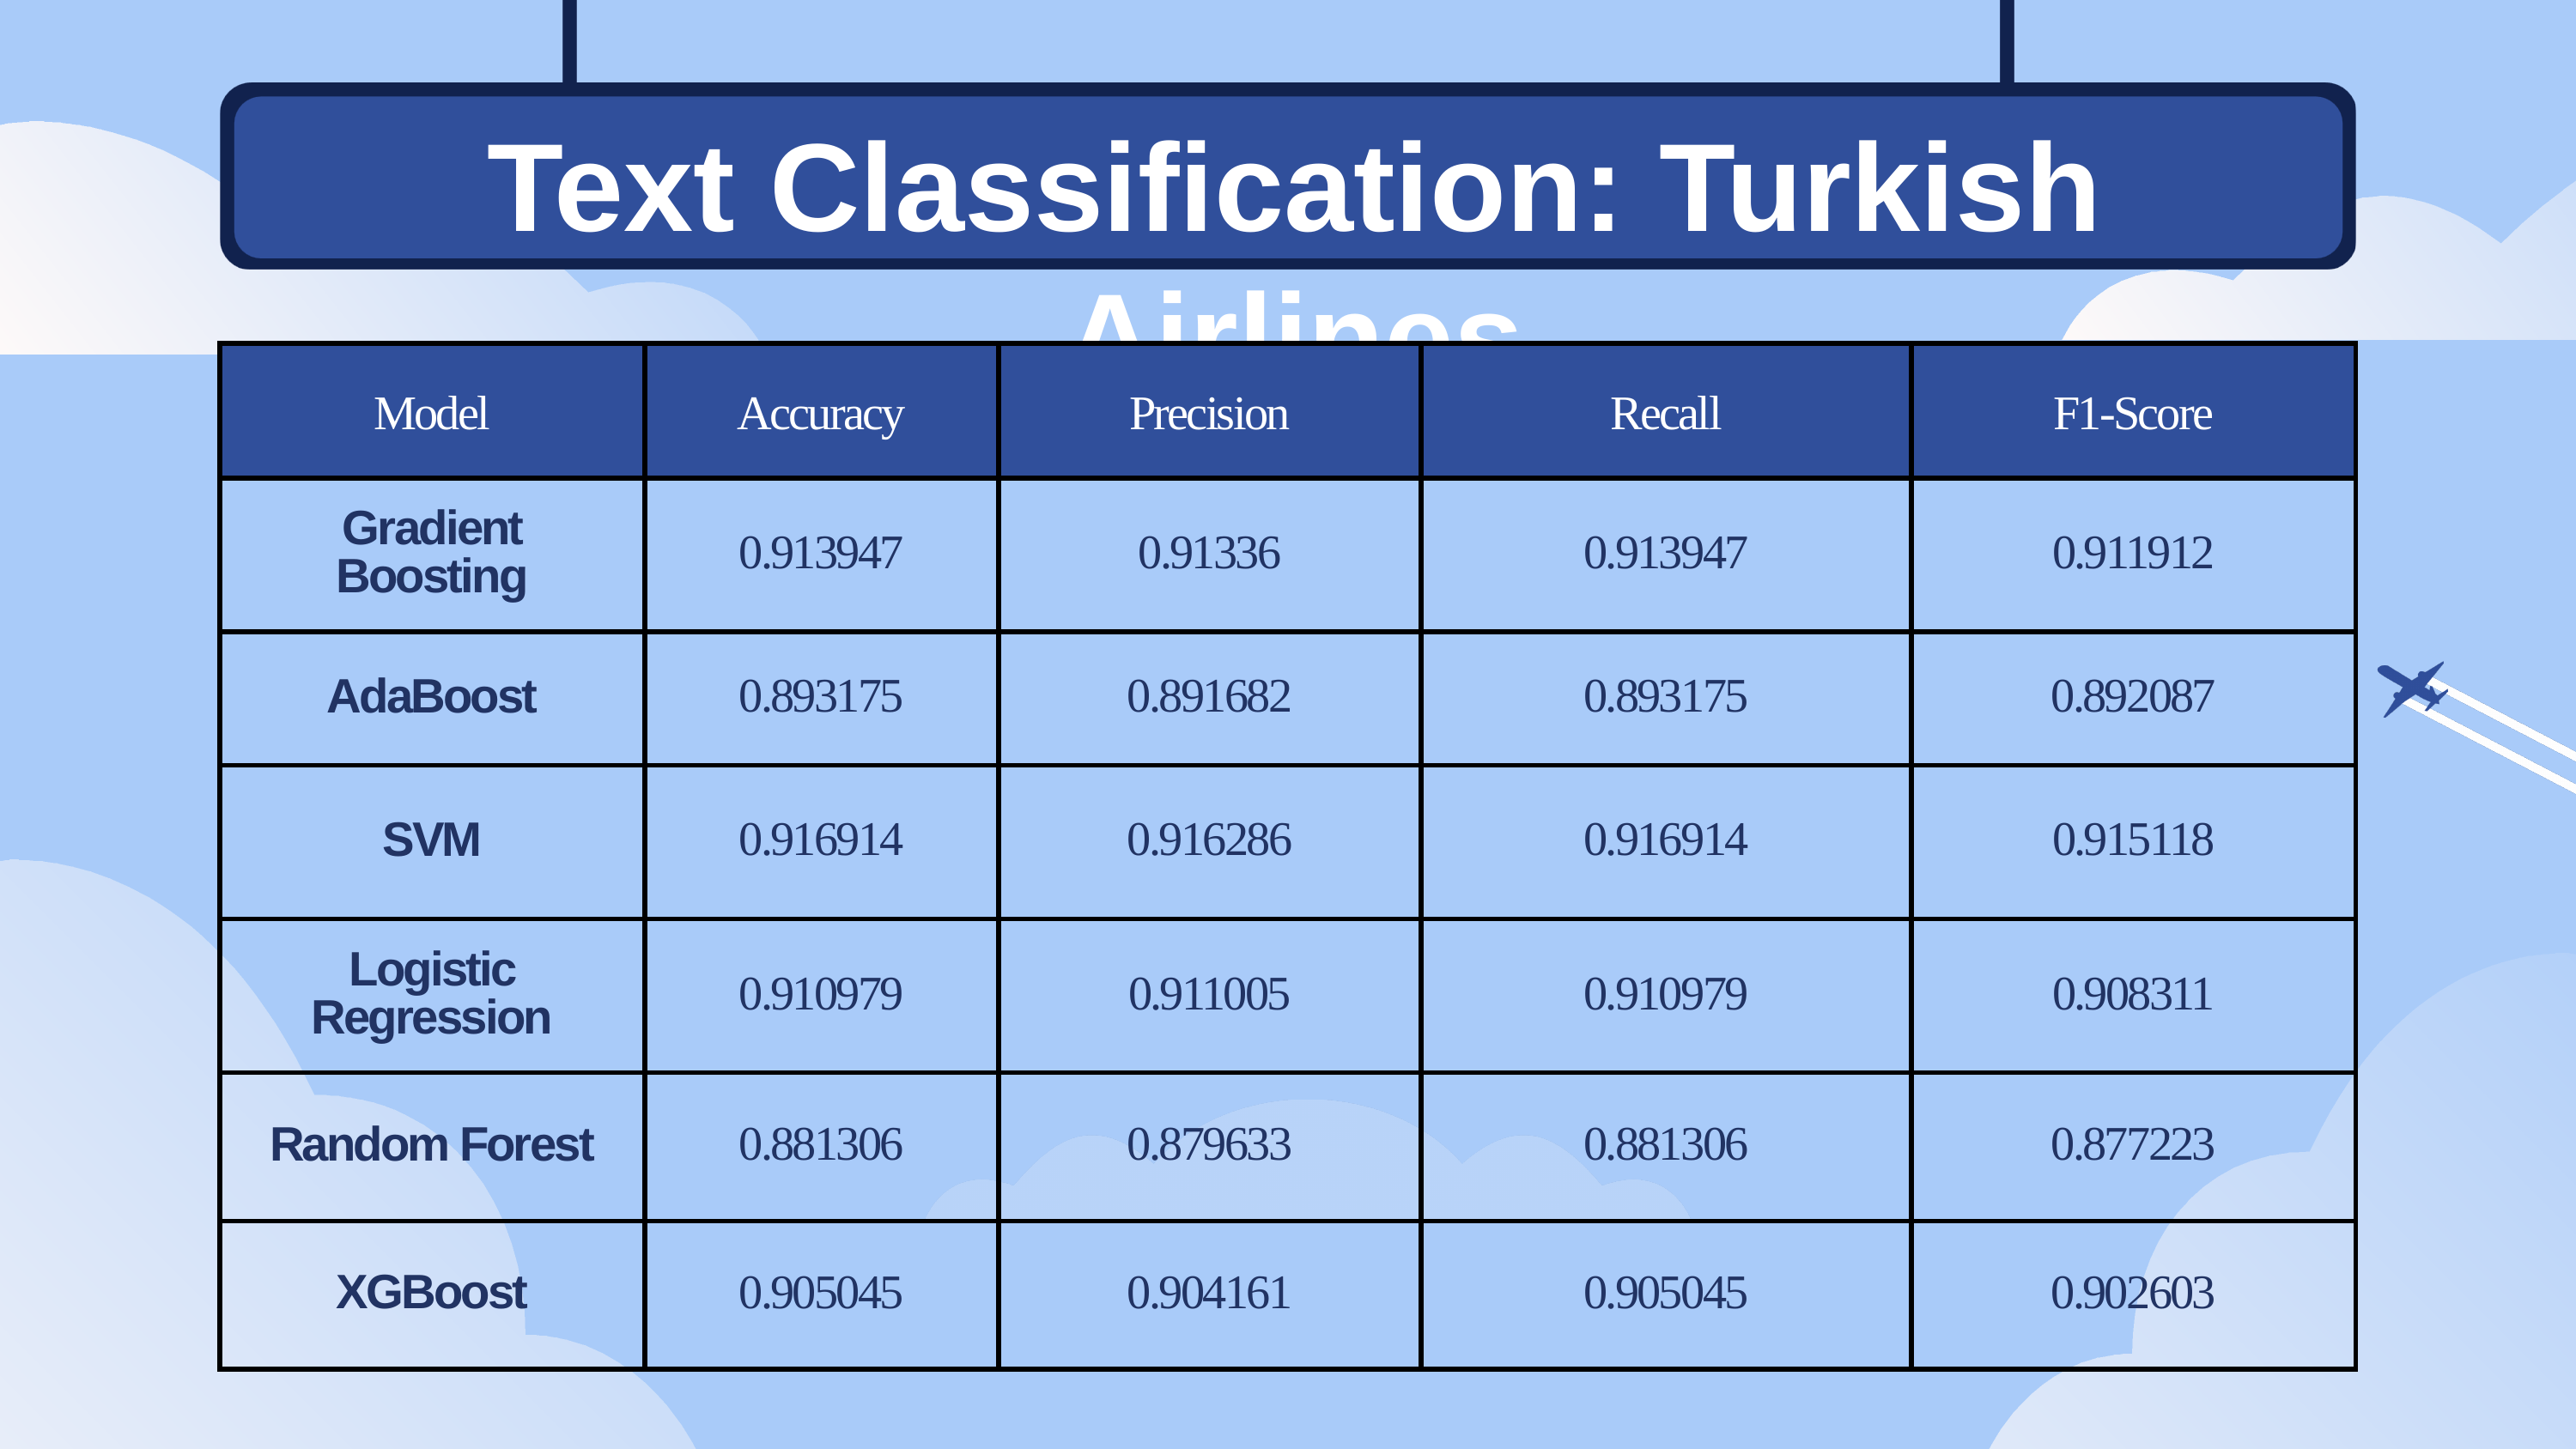

Text Classification: Turkish Airlines
| Model | Accuracy | Precision | Recall | F1-Score |
| --- | --- | --- | --- | --- |
| Gradient Boosting | 0.913947 | 0.91336 | 0.913947 | 0.911912 |
| AdaBoost | 0.893175 | 0.891682 | 0.893175 | 0.892087 |
| SVM | 0.916914 | 0.916286 | 0.916914 | 0.915118 |
| Logistic Regression | 0.910979 | 0.911005 | 0.910979 | 0.908311 |
| Random Forest | 0.881306 | 0.879633 | 0.881306 | 0.877223 |
| XGBoost | 0.905045 | 0.904161 | 0.905045 | 0.902603 |